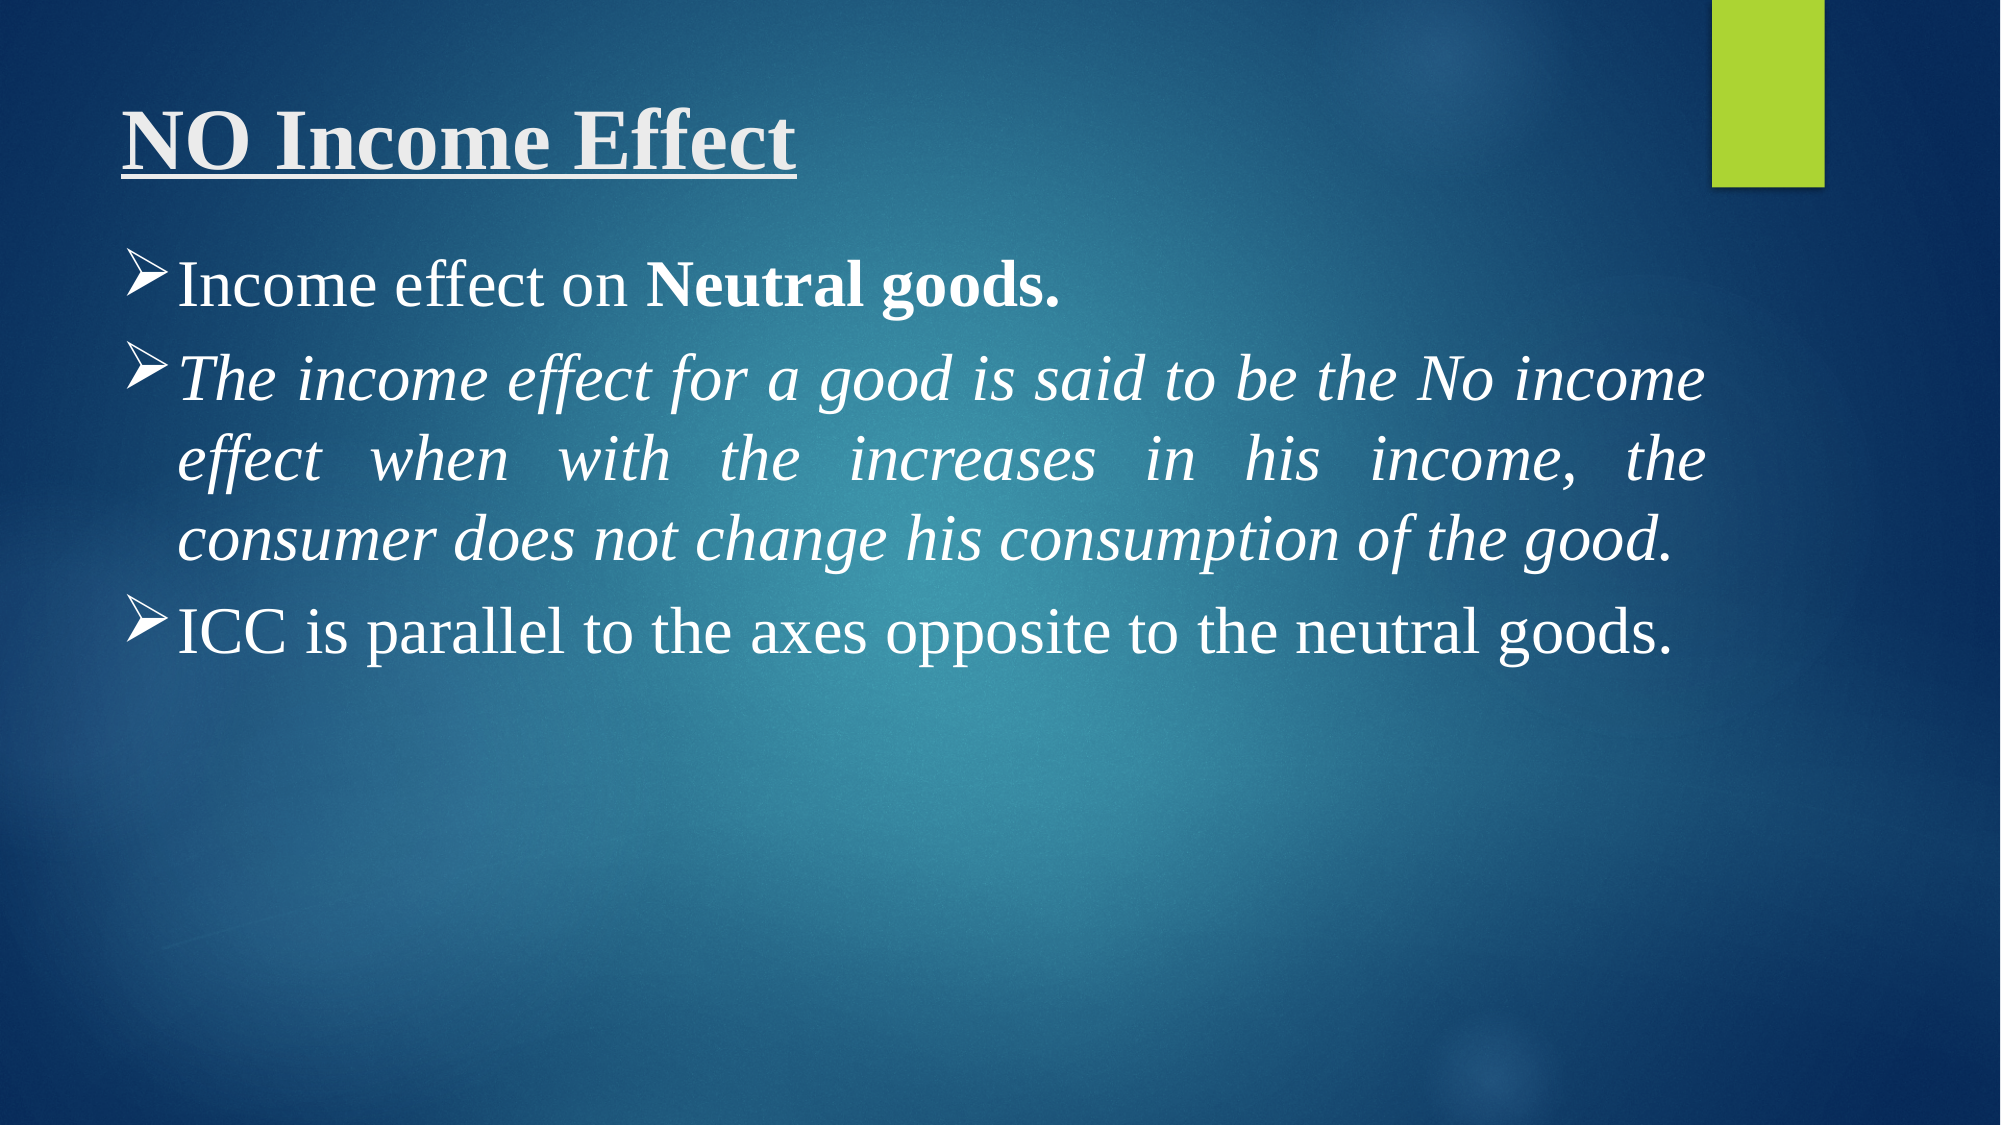

# NO Income Effect
Income effect on Neutral goods.
The income effect for a good is said to be the No income effect when with the increases in his income, the consumer does not change his consumption of the good.
ICC is parallel to the axes opposite to the neutral goods.